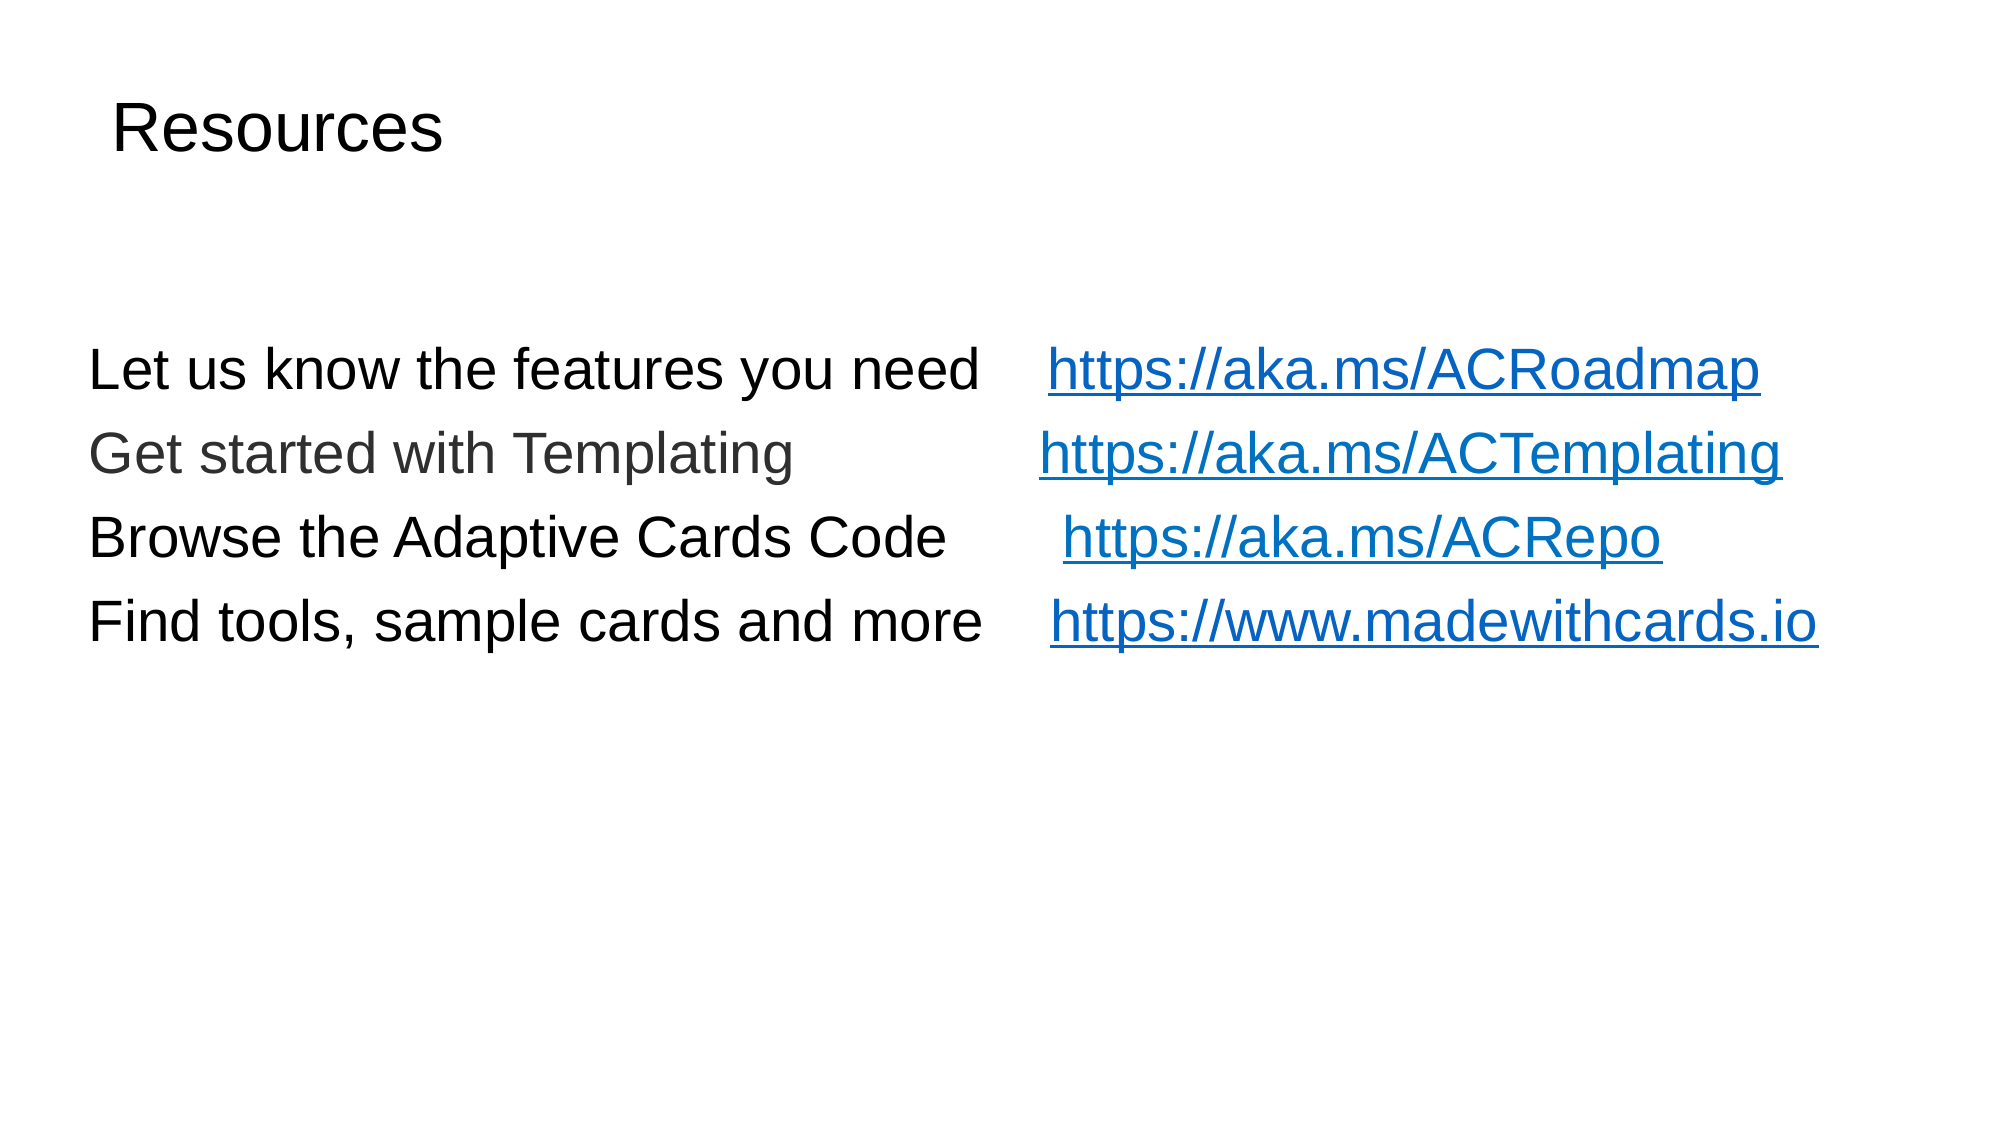

# Resources

Let us know the features you need    https://aka.ms/ACRoadmap
Get started with Templating               https://aka.ms/ACTemplating
Browse the Adaptive Cards Code       https://aka.ms/ACRepo
Find tools, sample cards and more    https://www.madewithcards.io